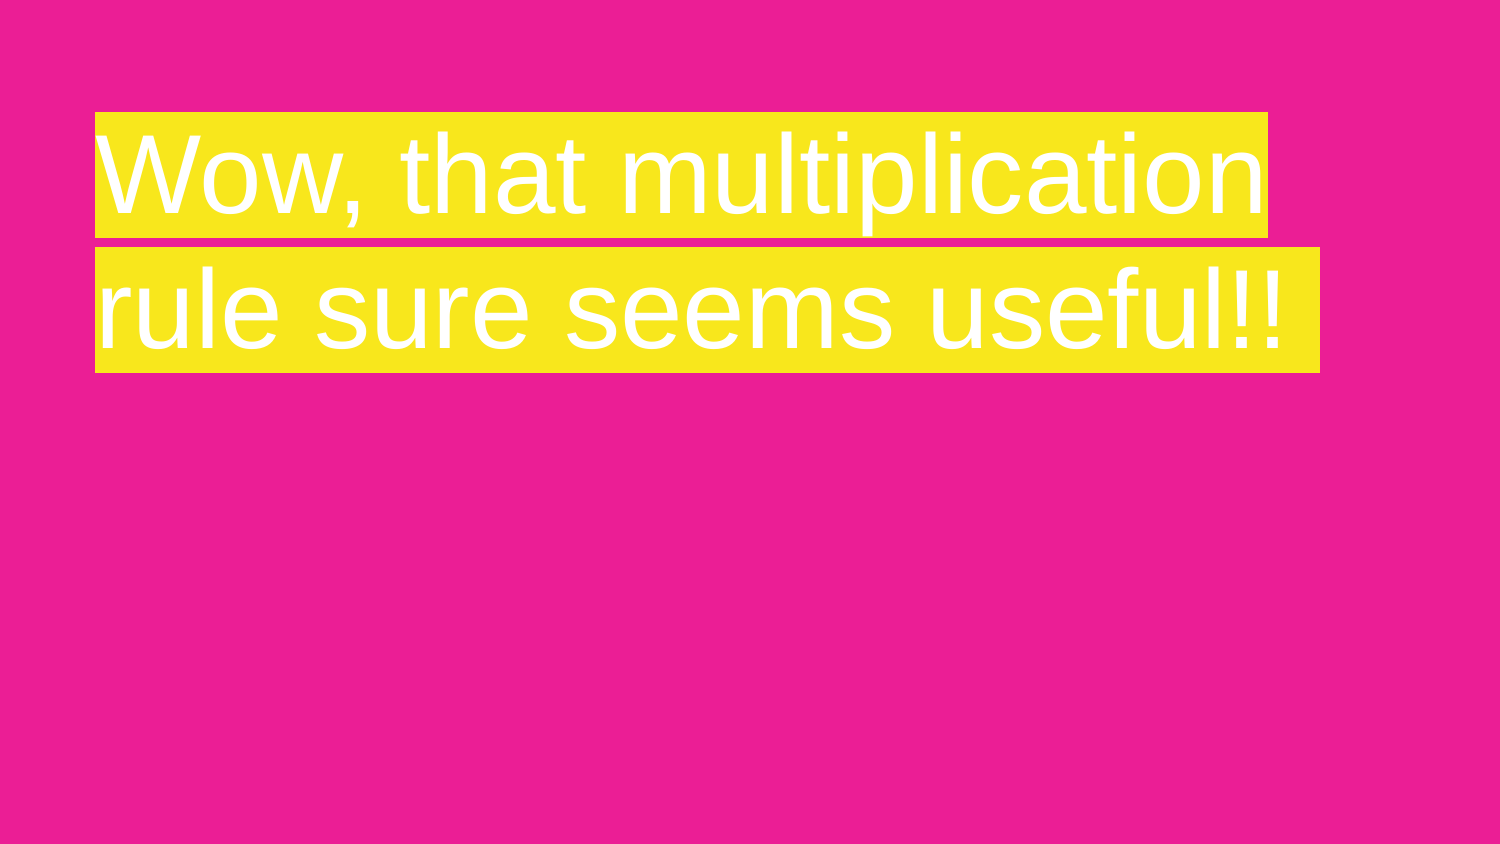

# Wow, that multiplication rule sure seems useful!!